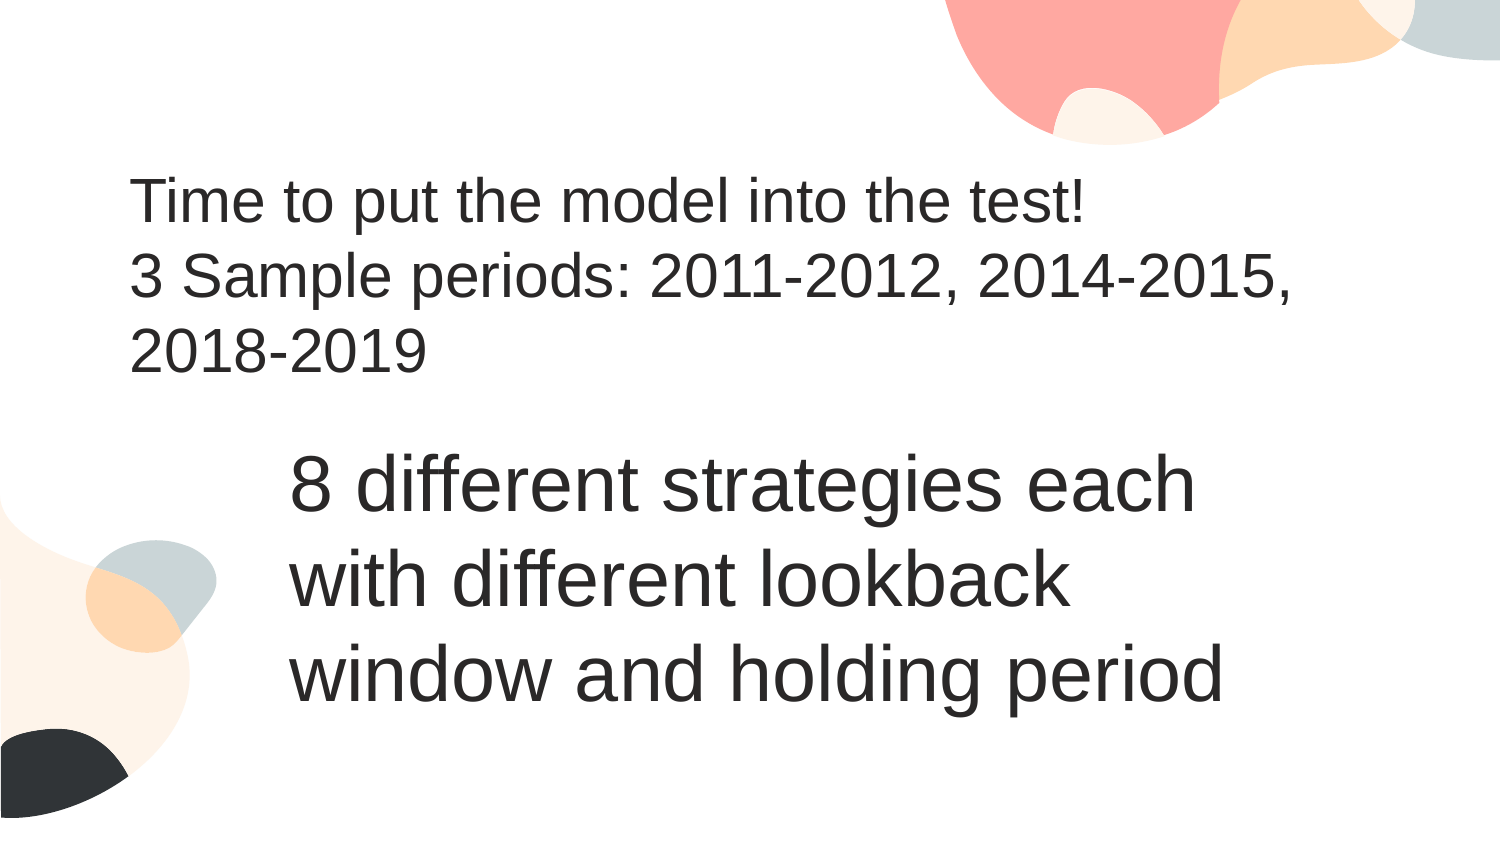

Time to put the model into the test!
3 Sample periods: 2011-2012, 2014-2015, 2018-2019
# 8 different strategies each with different lookback window and holding period